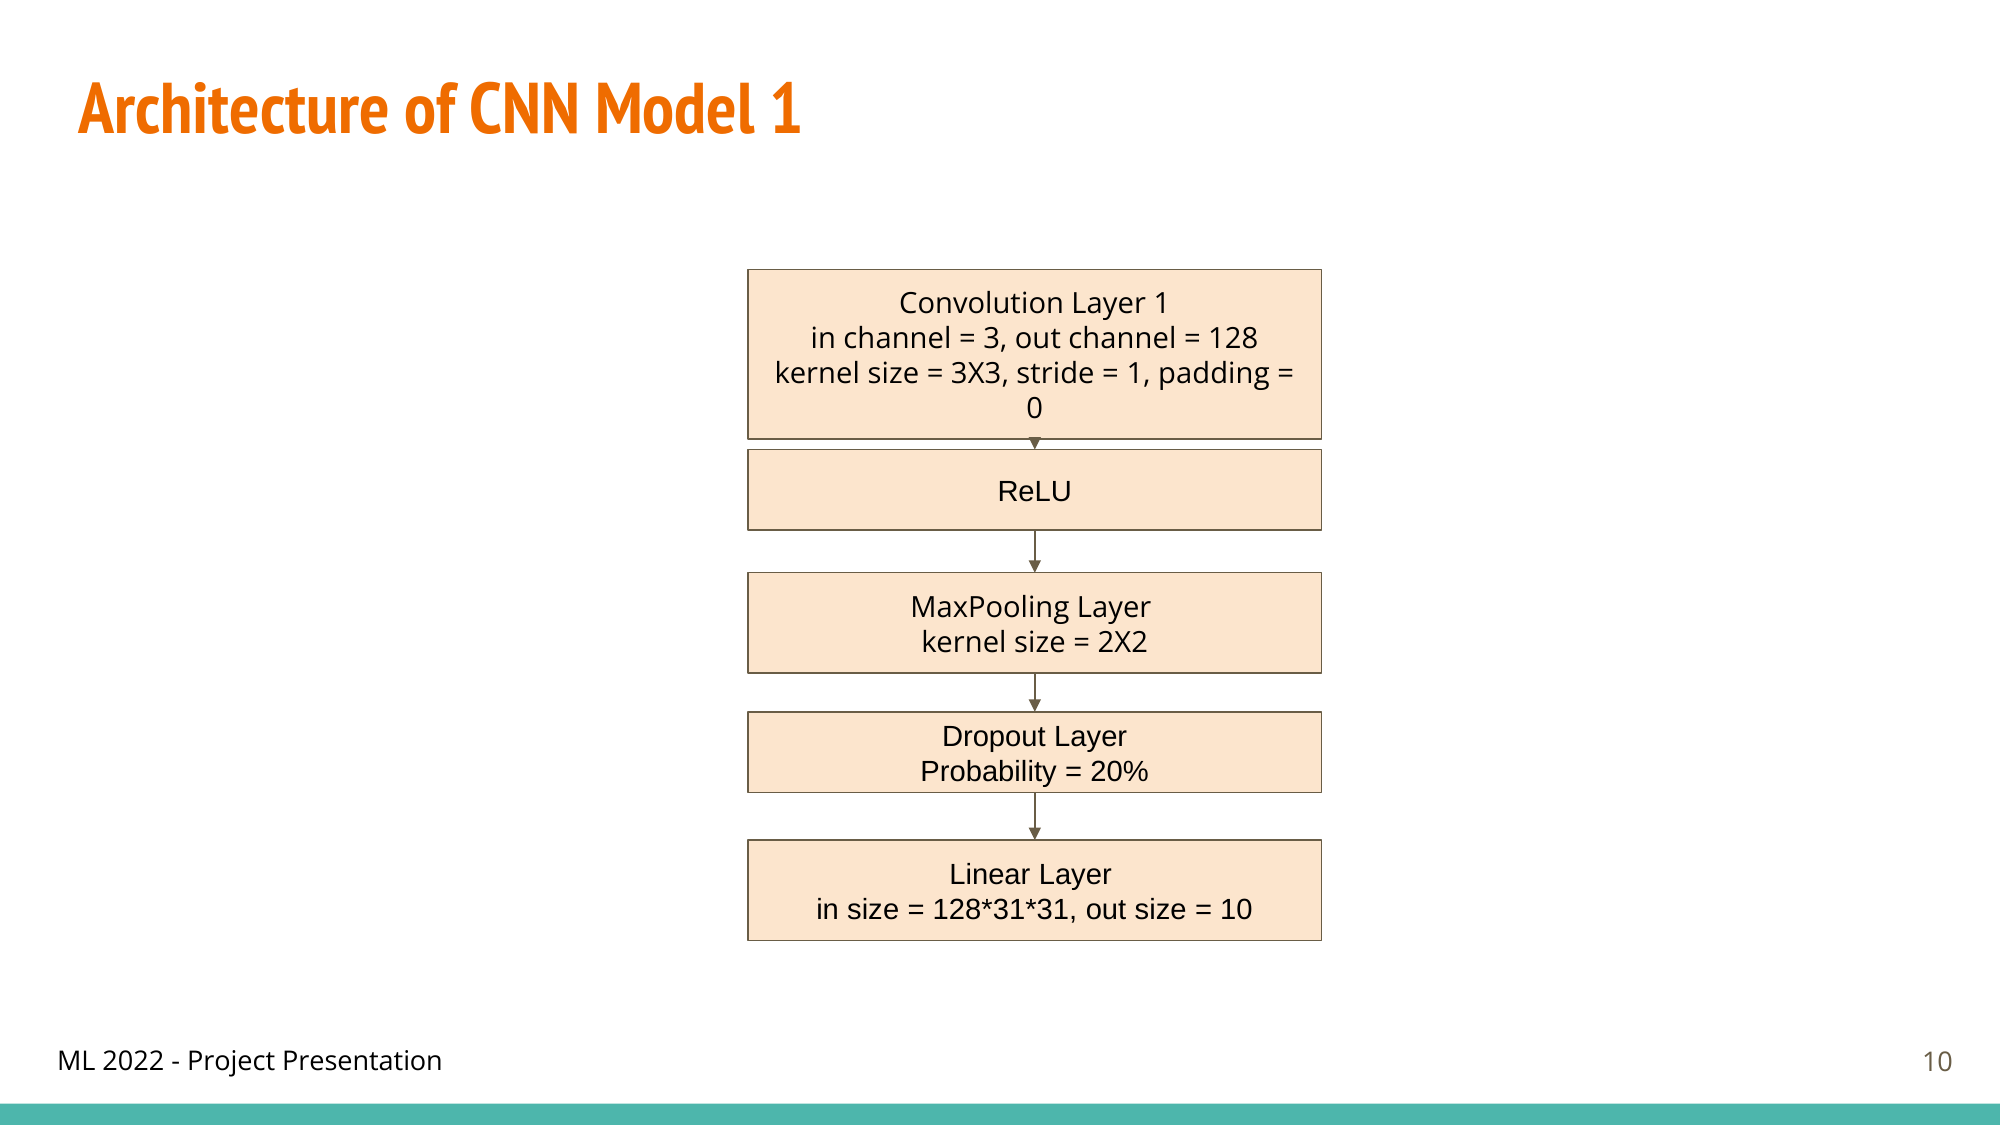

# Architecture of CNN Model 1
Convolution Layer 1
in channel = 3, out channel = 128
kernel size = 3X3, stride = 1, padding = 0
ReLU
MaxPooling Layer
kernel size = 2X2
Dropout Layer
Probability = 20%
Linear Layer
in size = 128*31*31, out size = 10
10